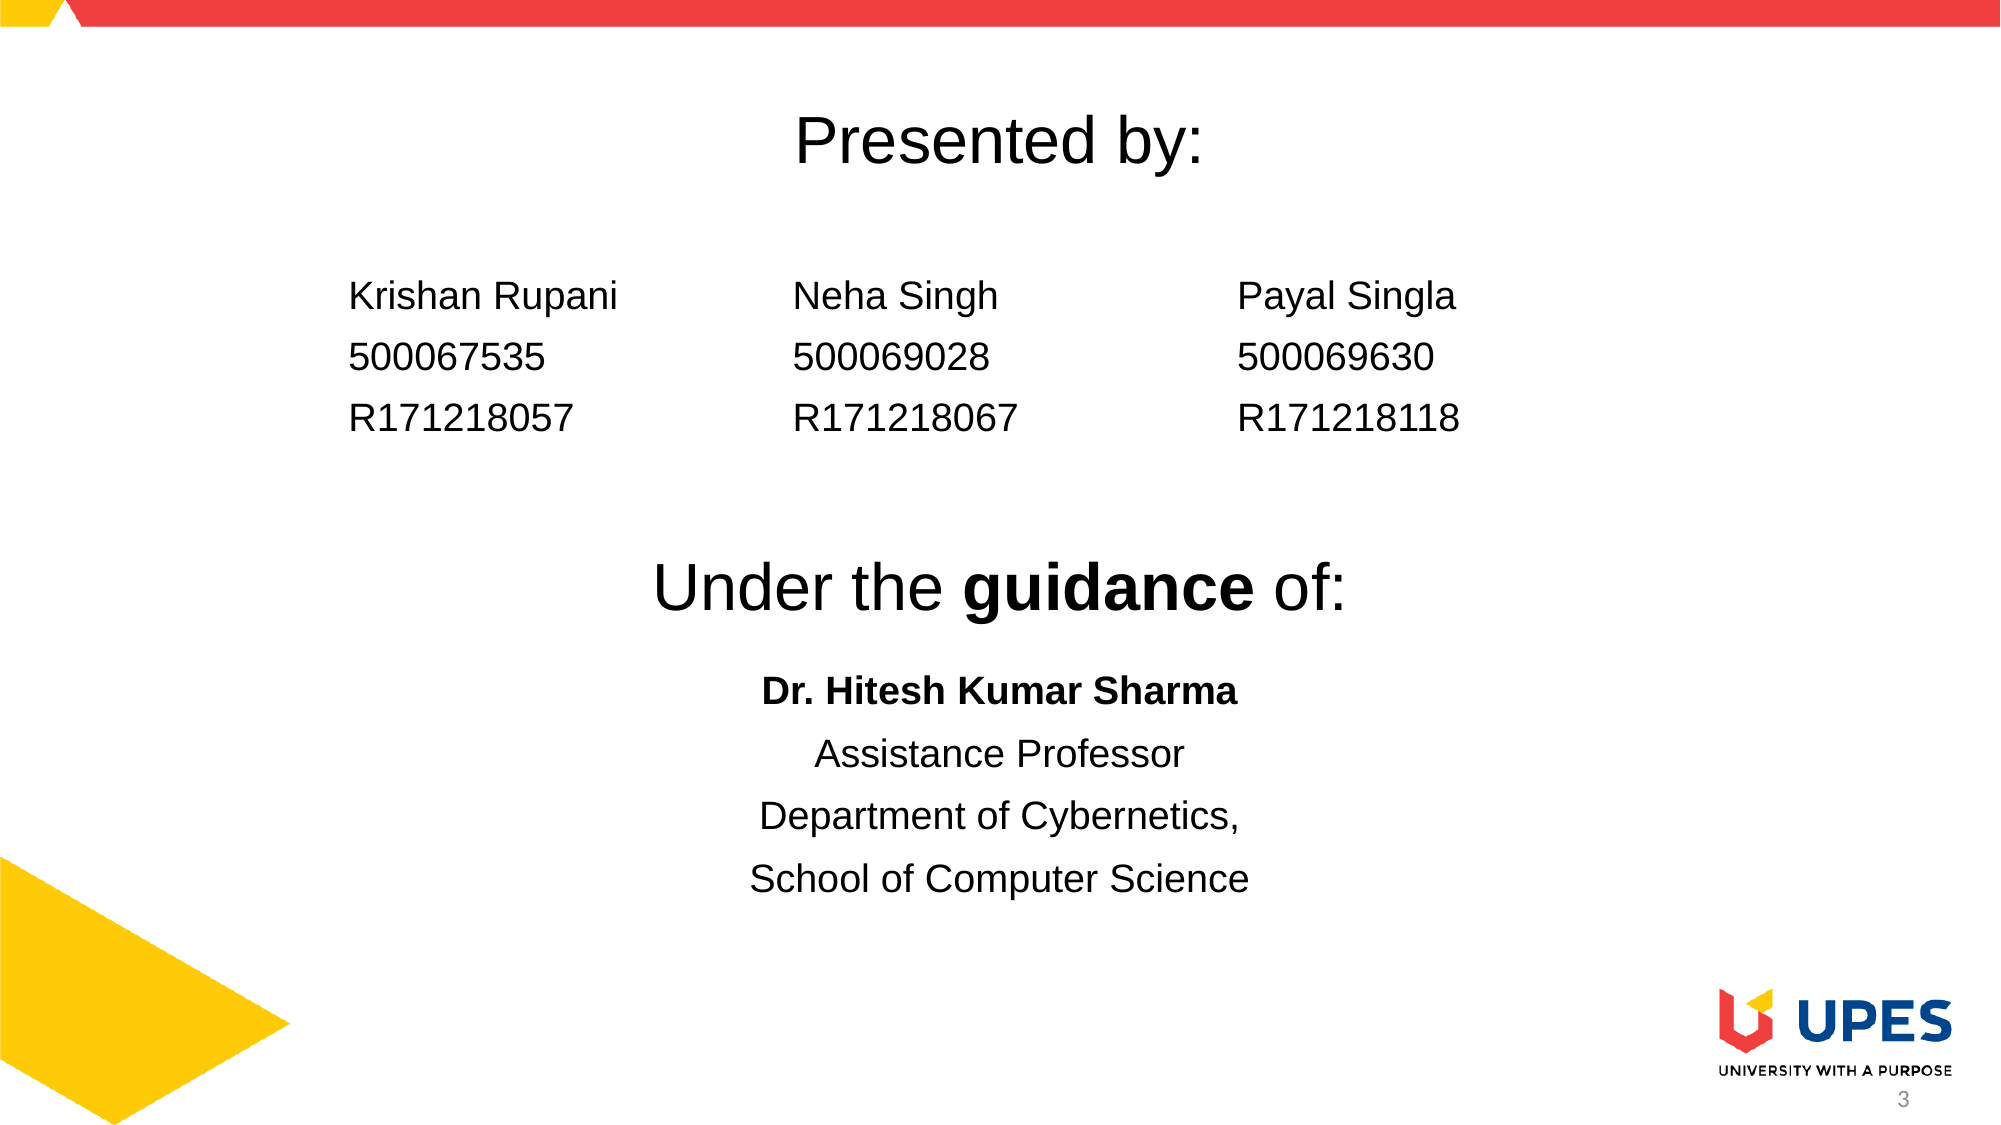

Presented by:
| Krishan Rupani | Neha Singh | Payal Singla |
| --- | --- | --- |
| 500067535 | 500069028 | 500069630 |
| R171218057 | R171218067 | R171218118 |
Under the guidance of:
| Dr. Hitesh Kumar Sharma |
| --- |
| Assistance Professor |
| Department of Cybernetics, |
| School of Computer Science |